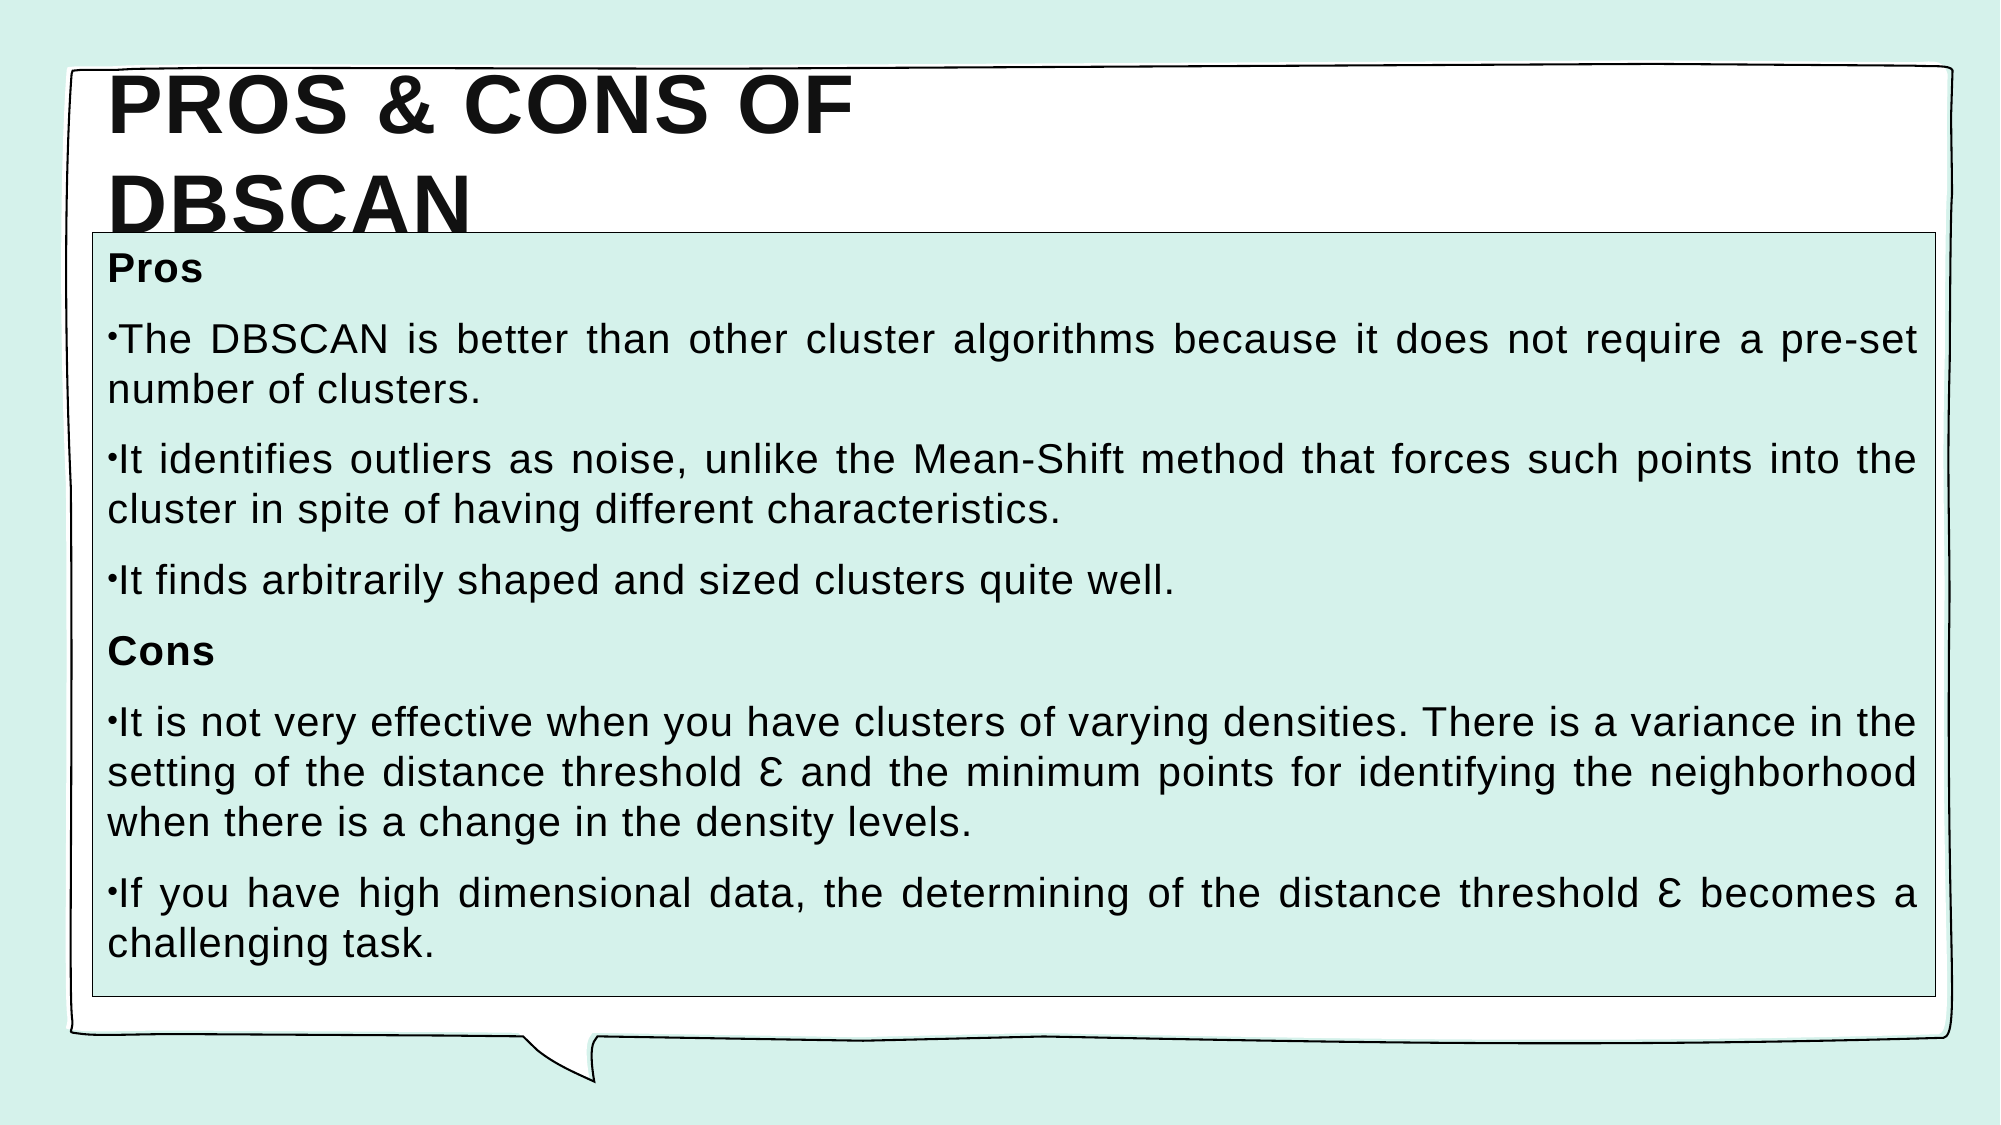

# PROS & CONS OF DBSCAN
Pros
The DBSCAN is better than other cluster algorithms because it does not require a pre-set number of clusters.
It identifies outliers as noise, unlike the Mean-Shift method that forces such points into the cluster in spite of having different characteristics.
It finds arbitrarily shaped and sized clusters quite well.
Cons
It is not very effective when you have clusters of varying densities. There is a variance in the setting of the distance threshold Ɛ and the minimum points for identifying the neighborhood when there is a change in the density levels.
If you have high dimensional data, the determining of the distance threshold Ɛ becomes a challenging task.